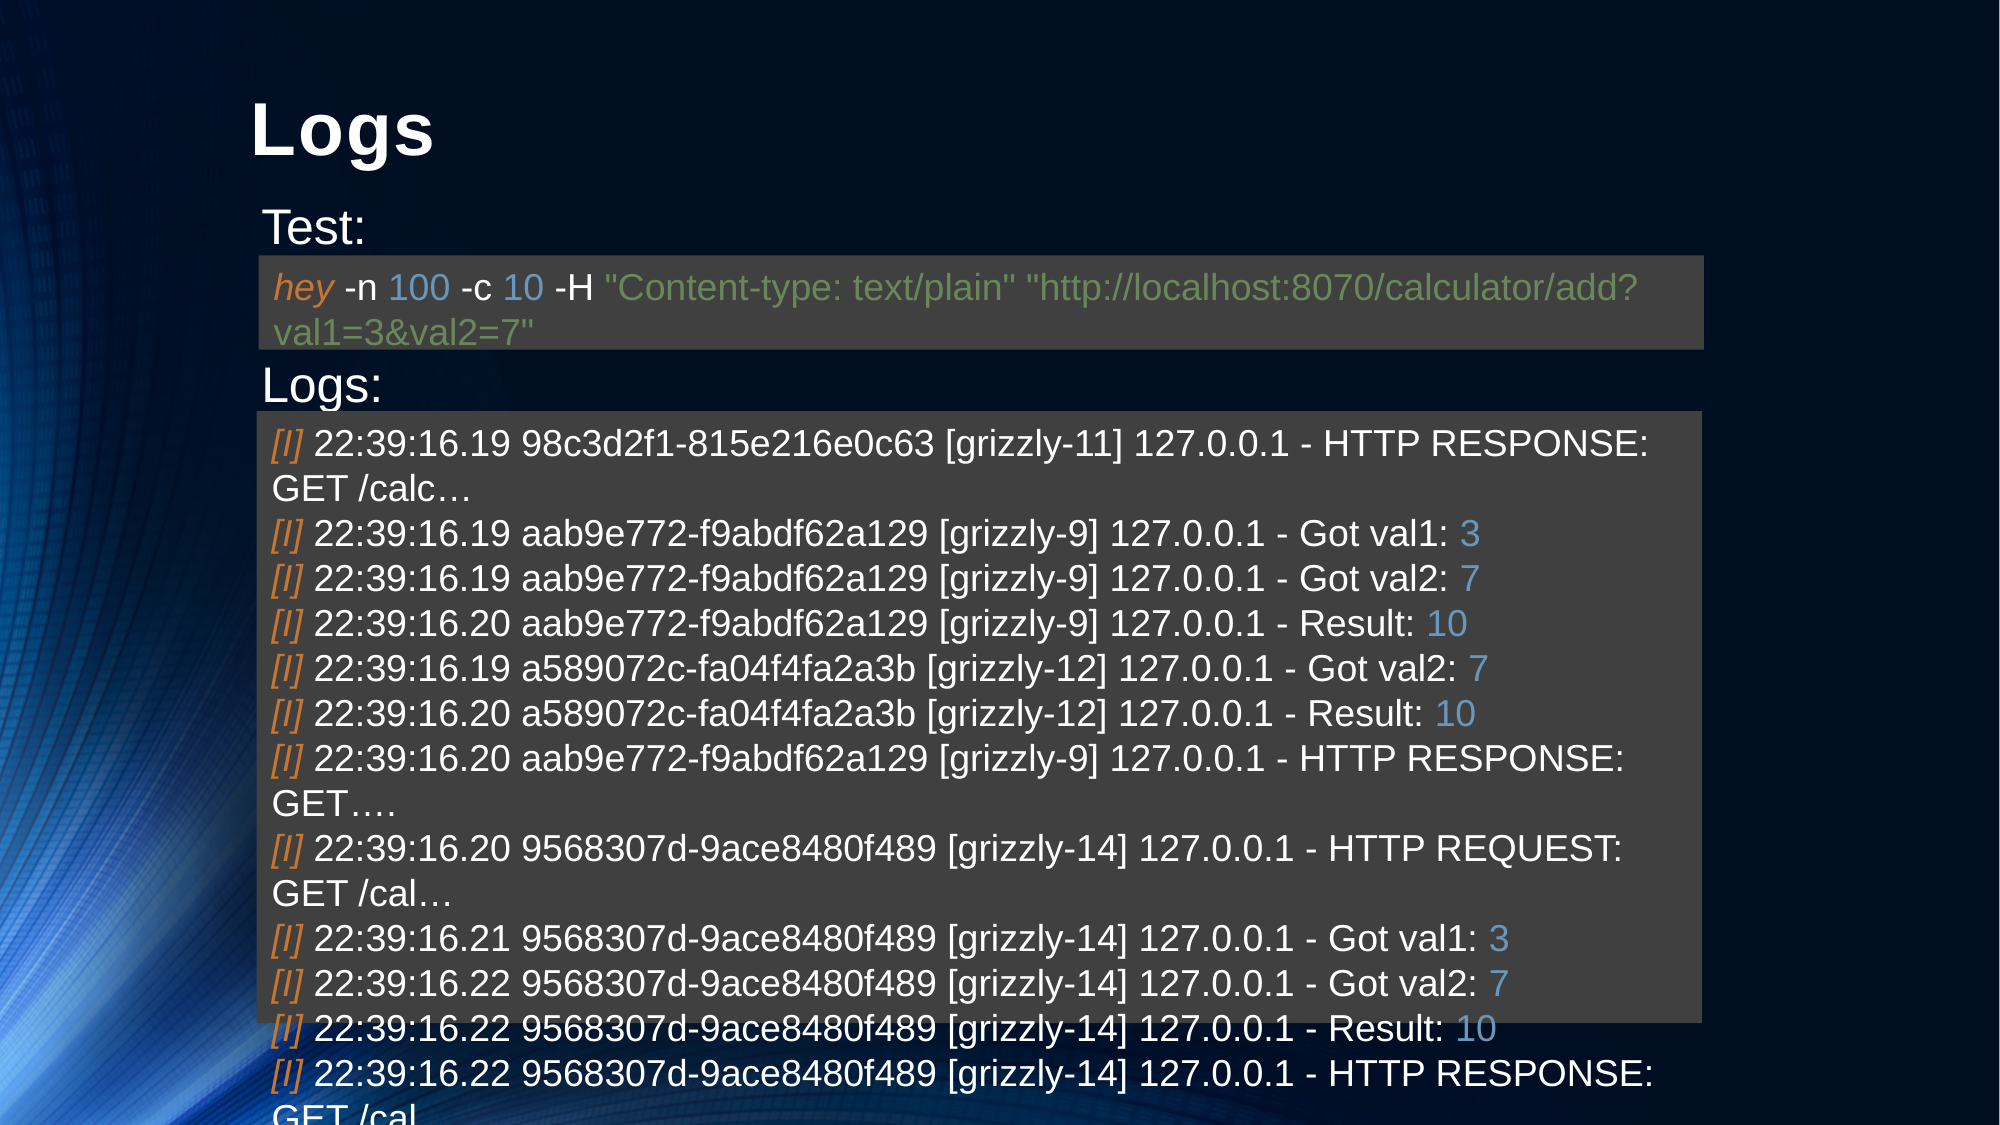

# Logs
Test:

Logs:

hey -n 100 -c 10 -H "Content-type: text/plain" "http://localhost:8070/calculator/add?val1=3&val2=7"
[I] 22:39:16.19 98c3d2f1-815e216e0c63 [grizzly-11] 127.0.0.1 - HTTP RESPONSE: GET /calc…
[I] 22:39:16.19 aab9e772-f9abdf62a129 [grizzly-9] 127.0.0.1 - Got val1: 3
[I] 22:39:16.19 aab9e772-f9abdf62a129 [grizzly-9] 127.0.0.1 - Got val2: 7
[I] 22:39:16.20 aab9e772-f9abdf62a129 [grizzly-9] 127.0.0.1 - Result: 10
[I] 22:39:16.19 a589072c-fa04f4fa2a3b [grizzly-12] 127.0.0.1 - Got val2: 7
[I] 22:39:16.20 a589072c-fa04f4fa2a3b [grizzly-12] 127.0.0.1 - Result: 10
[I] 22:39:16.20 aab9e772-f9abdf62a129 [grizzly-9] 127.0.0.1 - HTTP RESPONSE: GET….
[I] 22:39:16.20 9568307d-9ace8480f489 [grizzly-14] 127.0.0.1 - HTTP REQUEST: GET /cal…
[I] 22:39:16.21 9568307d-9ace8480f489 [grizzly-14] 127.0.0.1 - Got val1: 3
[I] 22:39:16.22 9568307d-9ace8480f489 [grizzly-14] 127.0.0.1 - Got val2: 7
[I] 22:39:16.22 9568307d-9ace8480f489 [grizzly-14] 127.0.0.1 - Result: 10
[I] 22:39:16.22 9568307d-9ace8480f489 [grizzly-14] 127.0.0.1 - HTTP RESPONSE: GET /cal…
[I] 22:39:16.21 29a0e614-d536ec677462 [grizzly-13] 127.0.0.1 - HTTP REQUEST: GET /calcu…